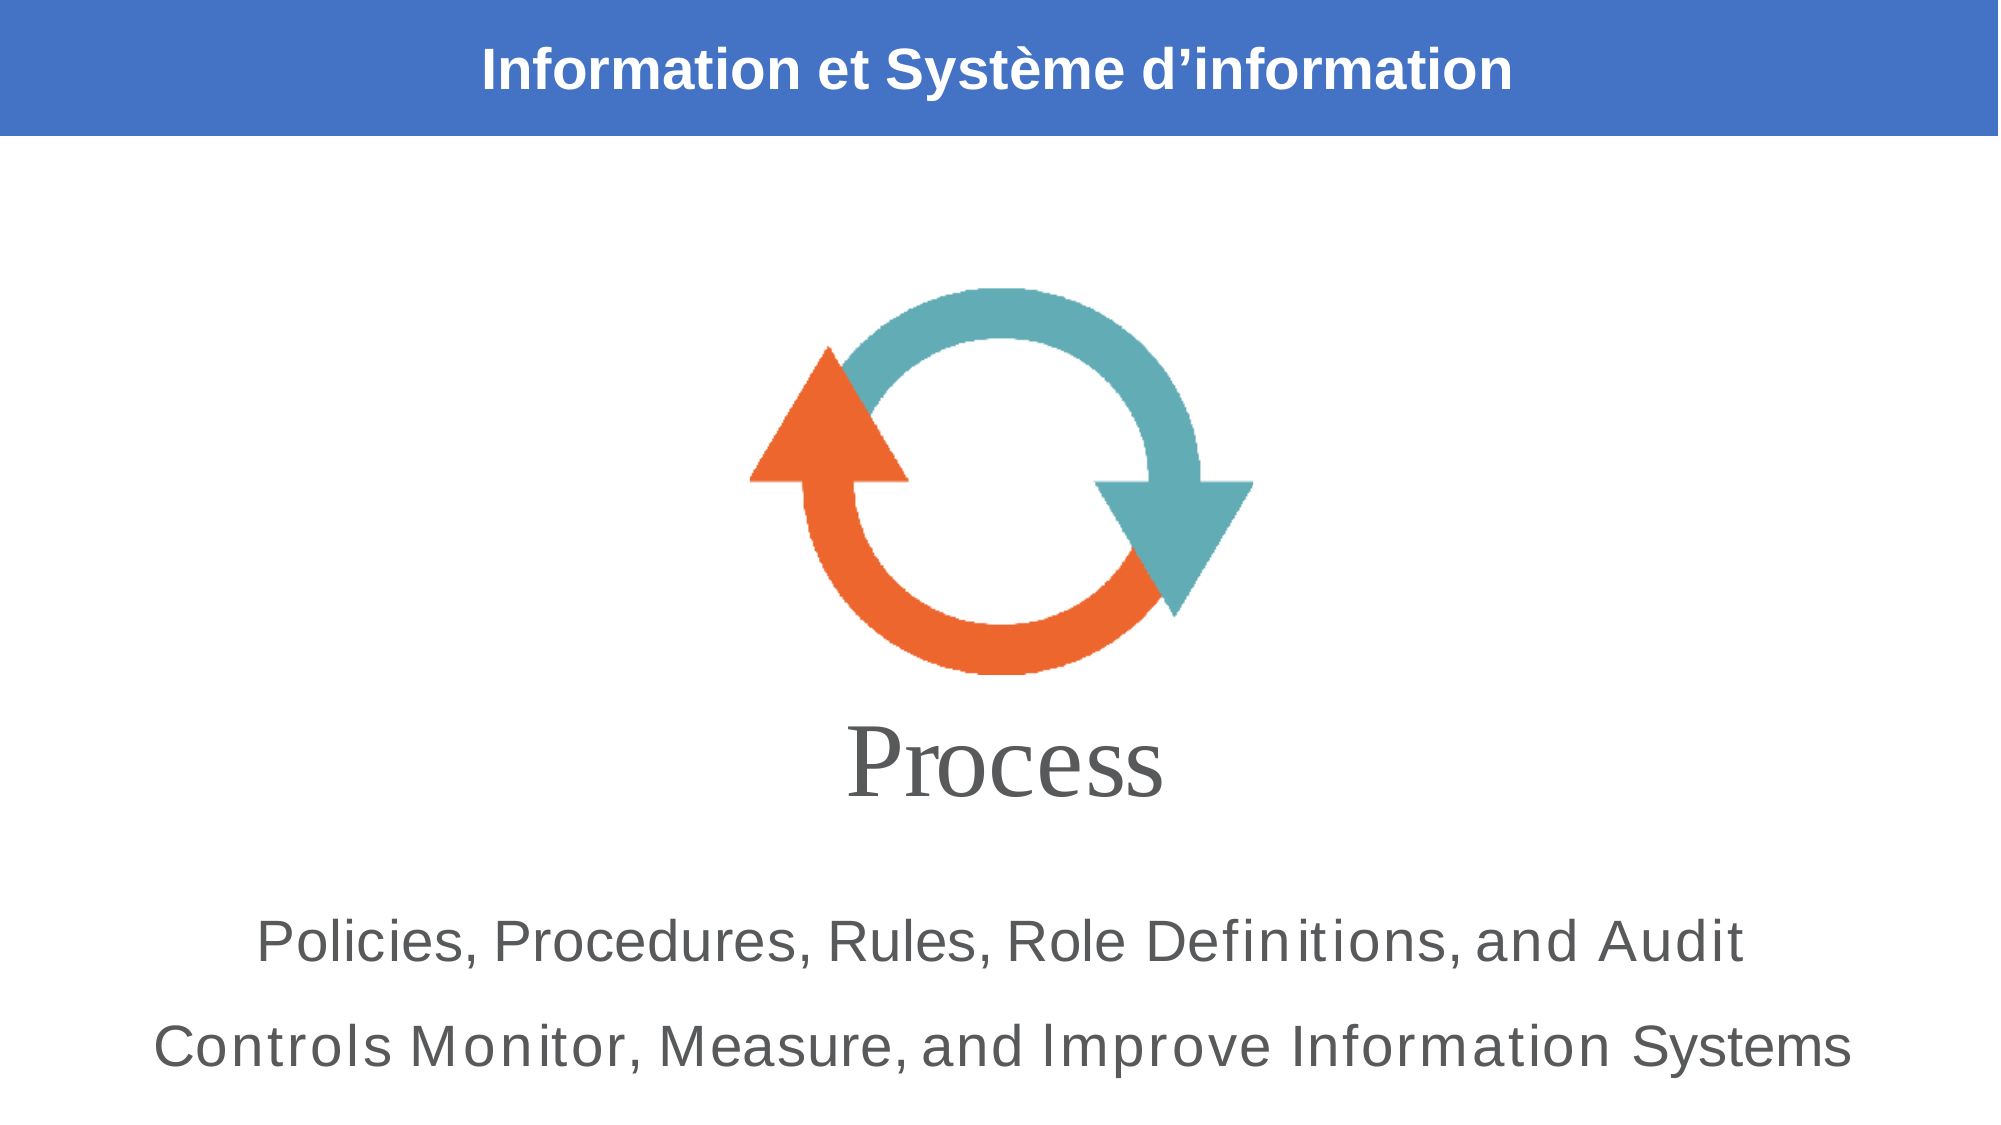

Information et Système d’information

Process
Policies,Procedures,Rules,Role Definitions,and Audit Controls Monitor,Measure,and lmprove Information Systems